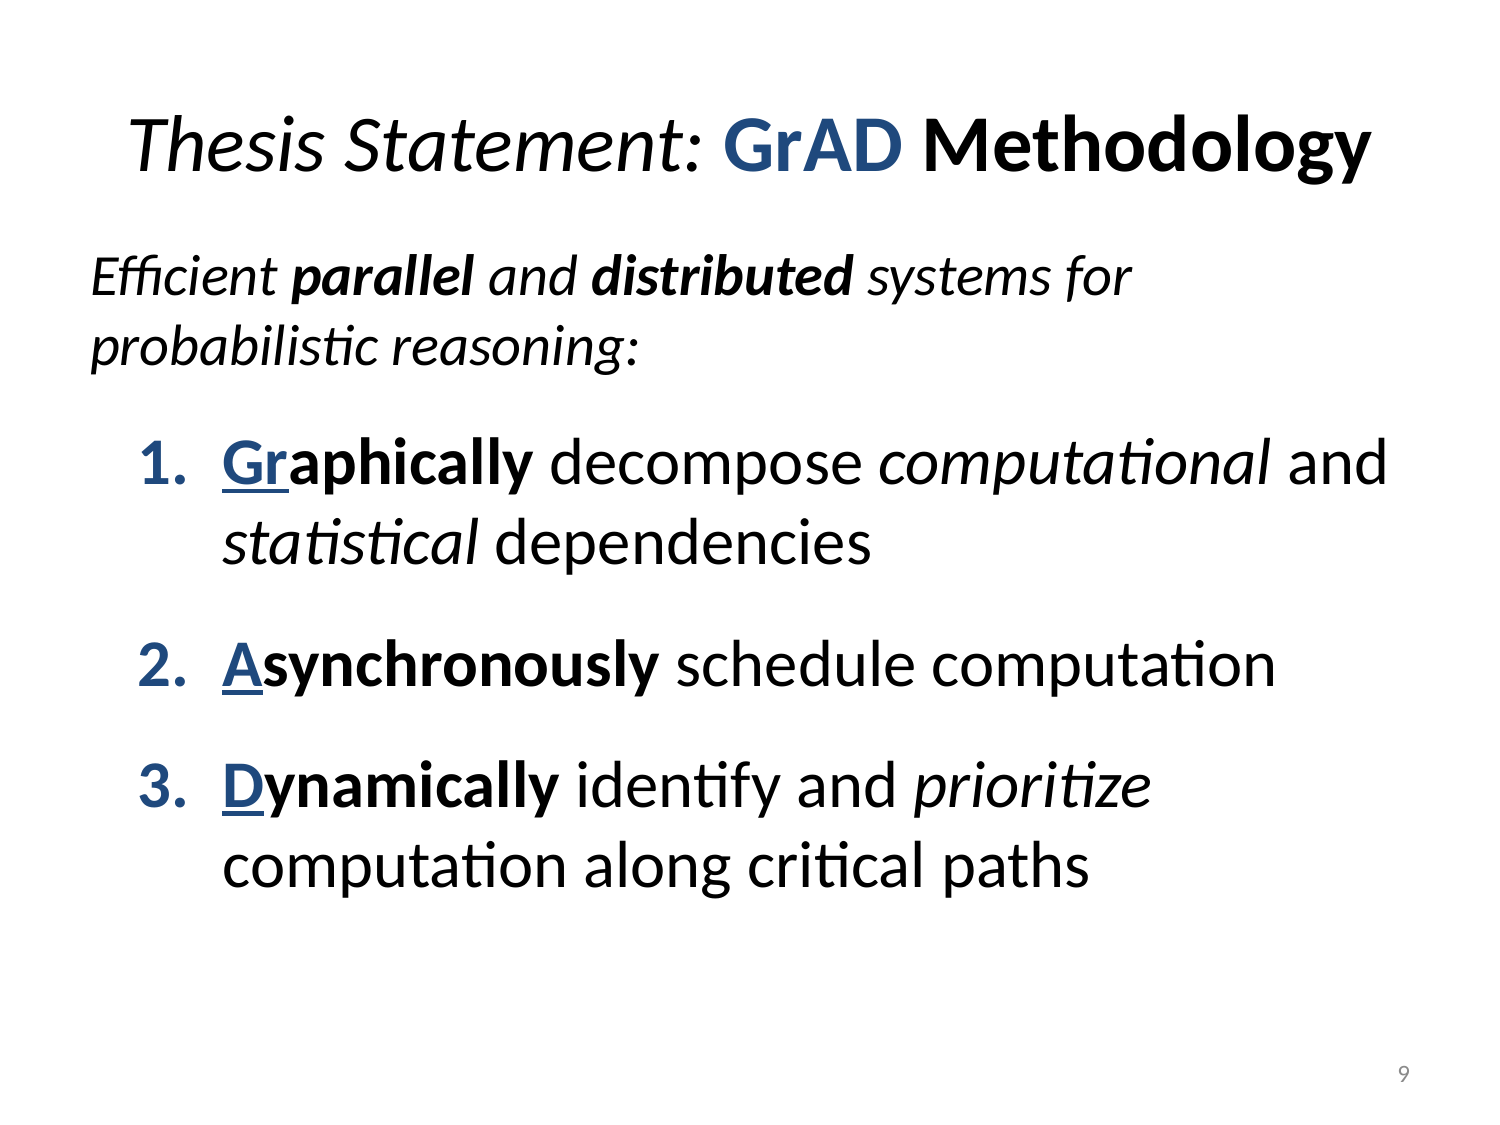

# Thesis Statement: GrAD Methodology
Efficient parallel and distributed systems for probabilistic reasoning:
Graphically decompose computational and statistical dependencies
Asynchronously schedule computation
Dynamically identify and prioritize computation along critical paths
9